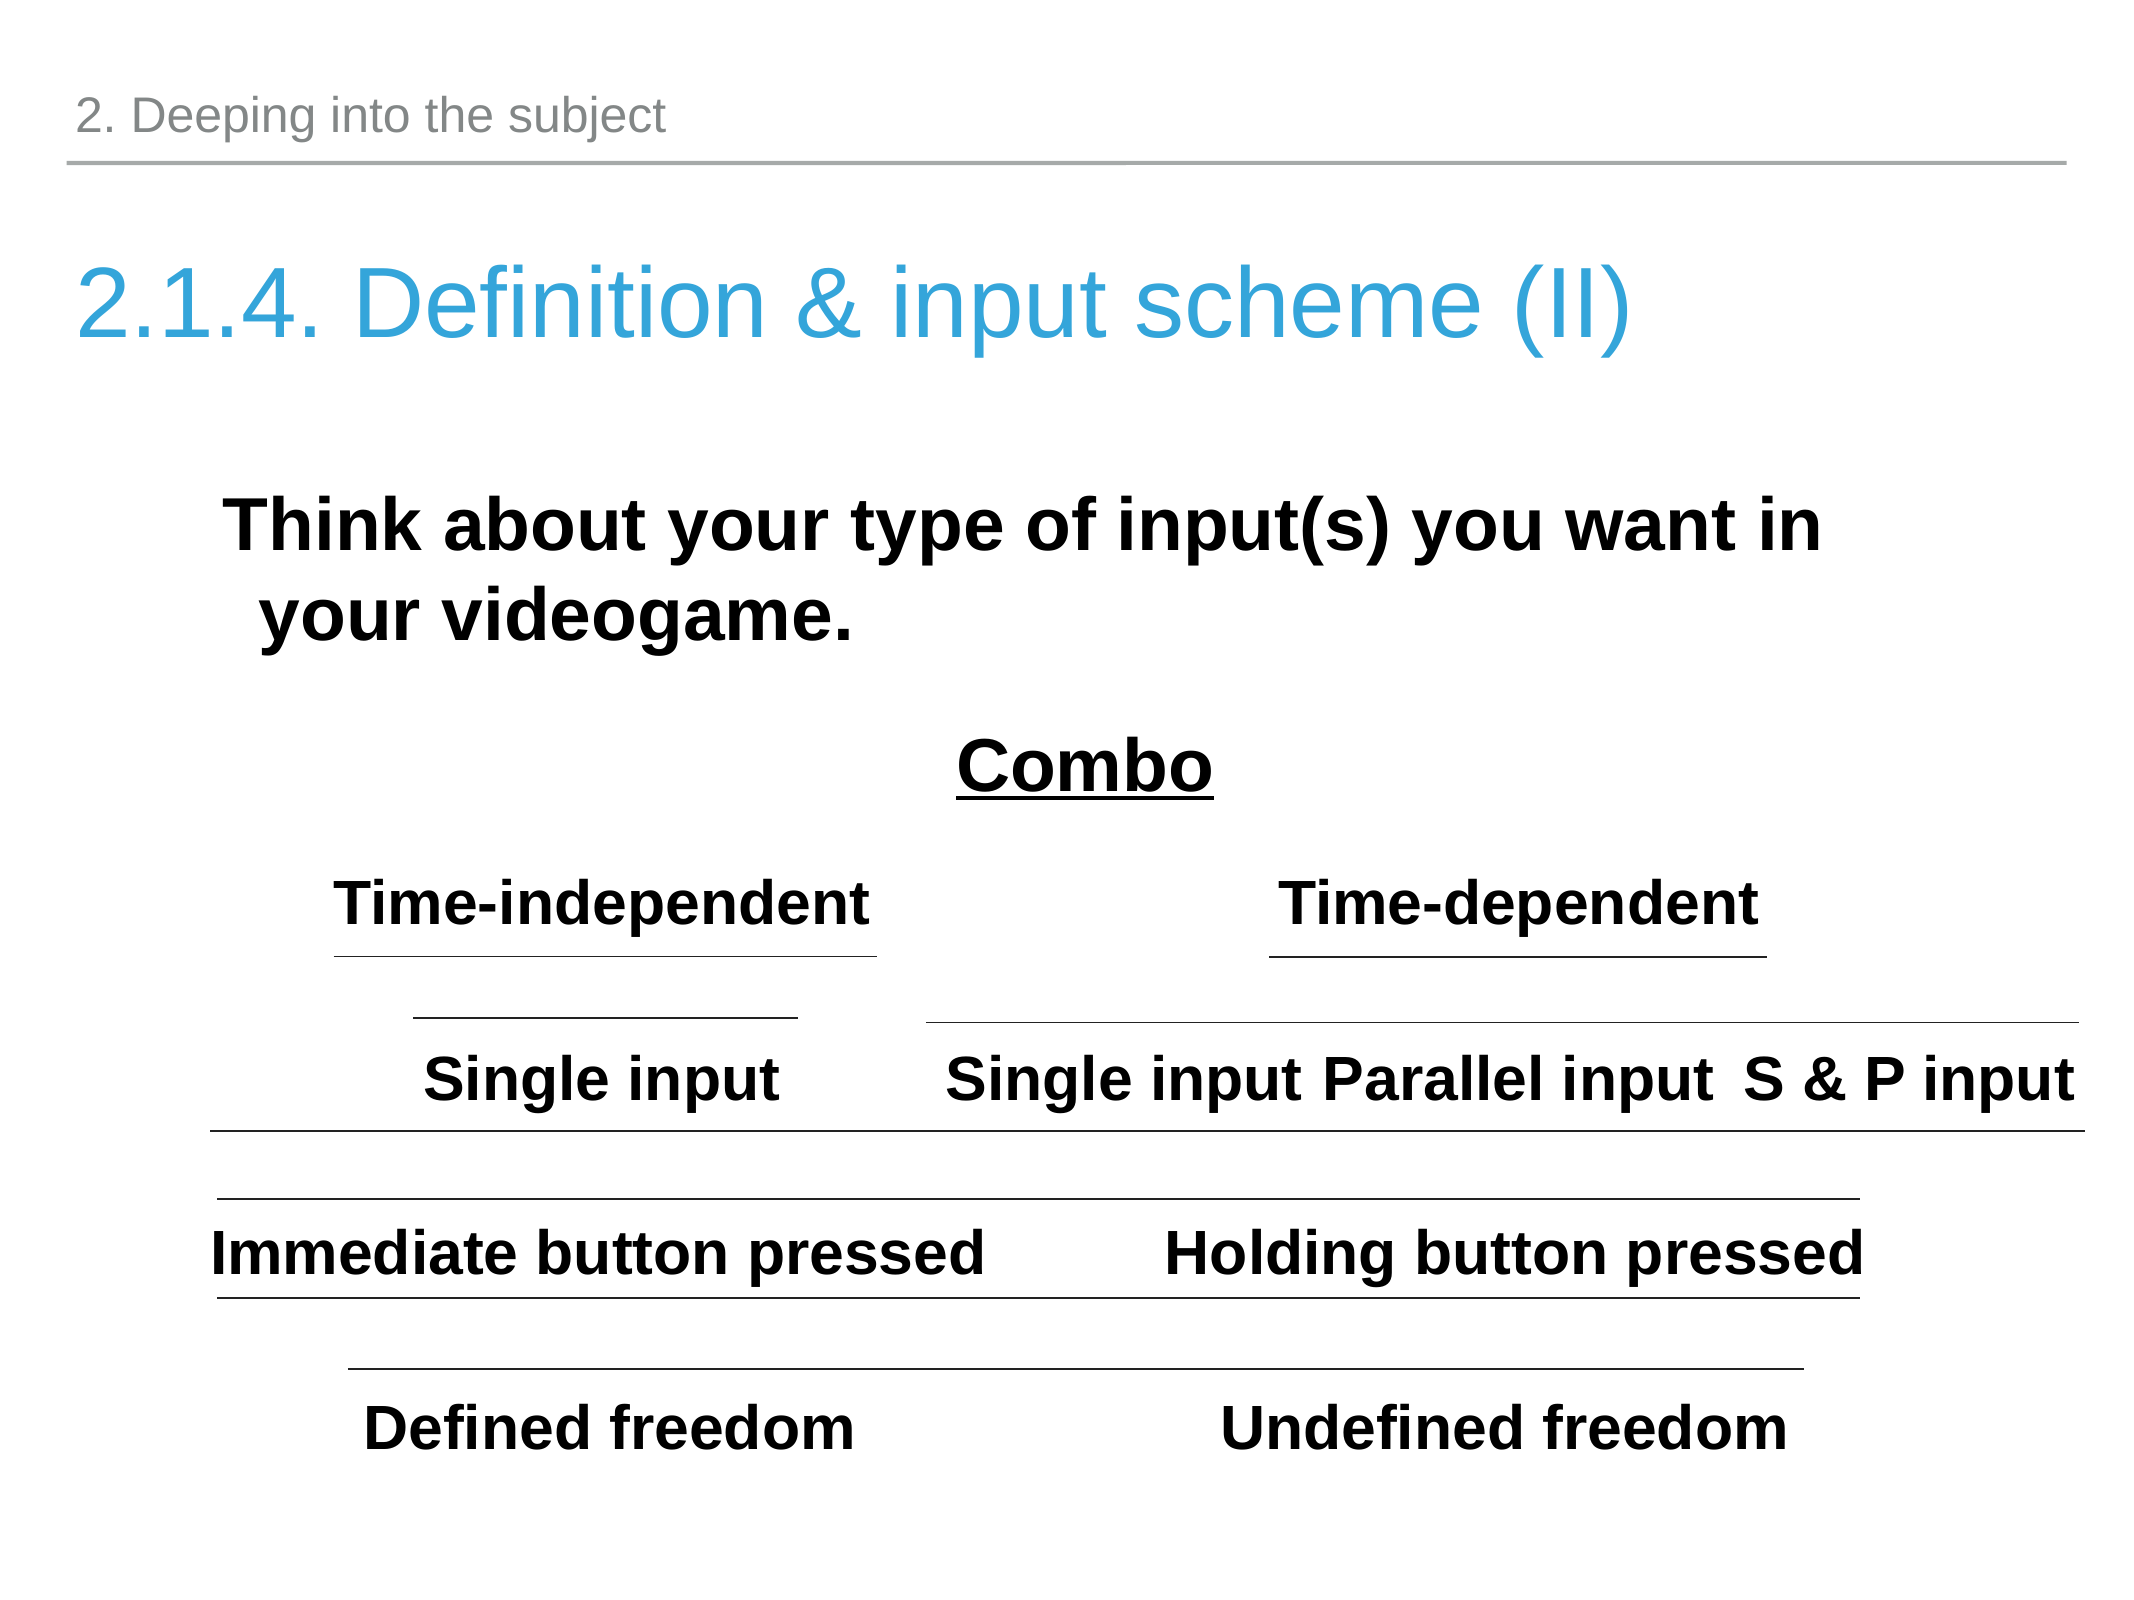

2. Deeping into the subject
# 2.1.4. Definition & input scheme (II)
Think about your type of input(s) you want in your videogame.
Combo
Time-independent
Time-dependent
Single input
Single input
Parallel input
S & P input
Immediate button pressed
Holding button pressed
Defined freedom
Undefined freedom